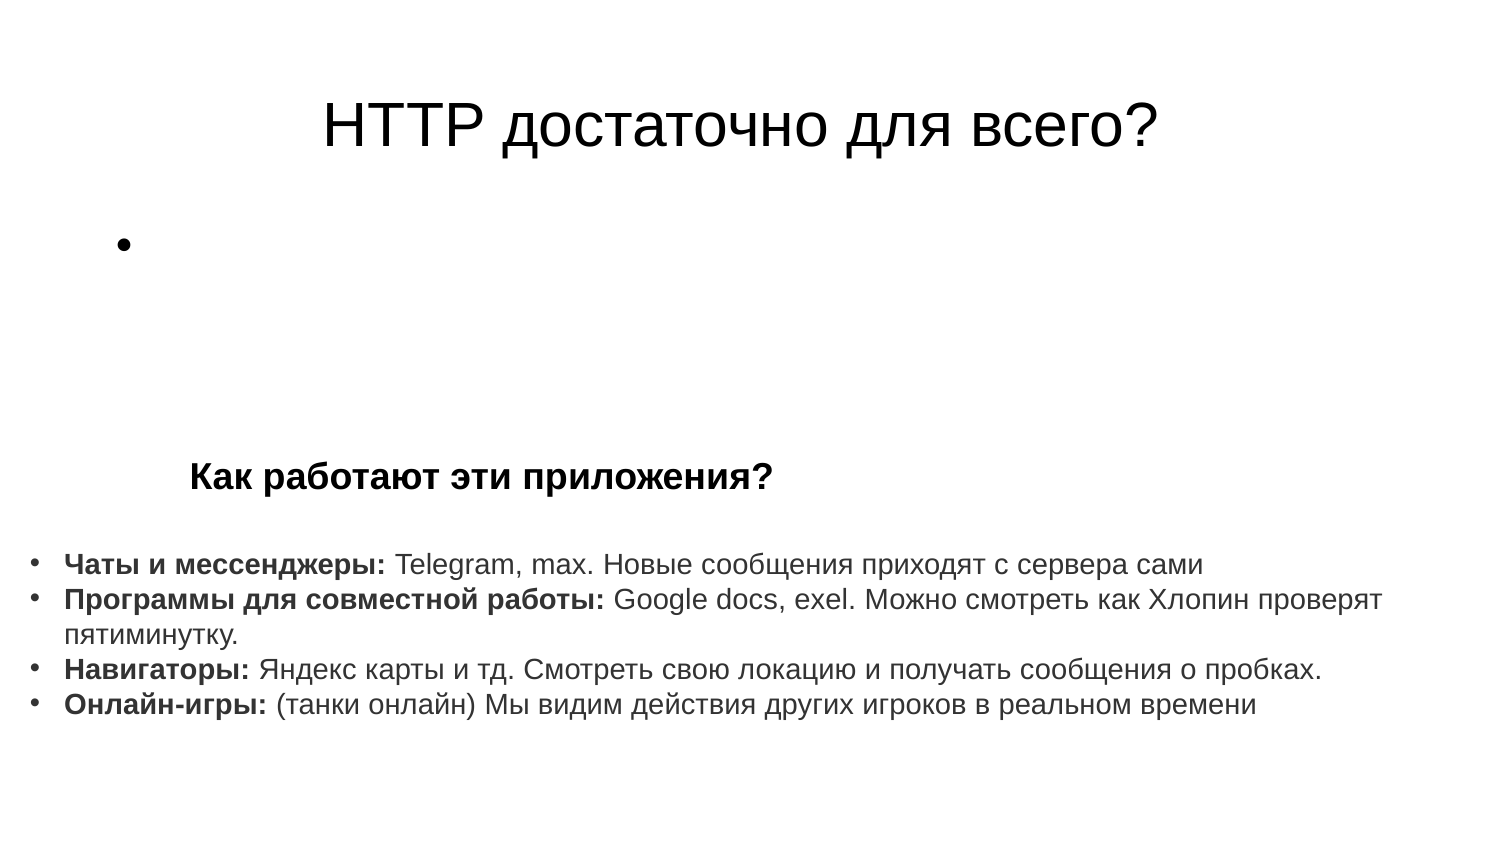

# HTTP достаточно для всего?
Запрос-ответ, клиент всегда инициатор
Большие заголовки в каждом запросе и ответе
Как работают эти приложения?
Чаты и мессенджеры: Telegram, max. Новые сообщения приходят с сервера сами
Программы для совместной работы: Google docs, exel. Можно смотреть как Хлопин проверят пятиминутку.
Навигаторы: Яндекс карты и тд. Смотреть свою локацию и получать сообщения о пробках.
Онлайн-игры: (танки онлайн) Мы видим действия других игроков в реальном времени